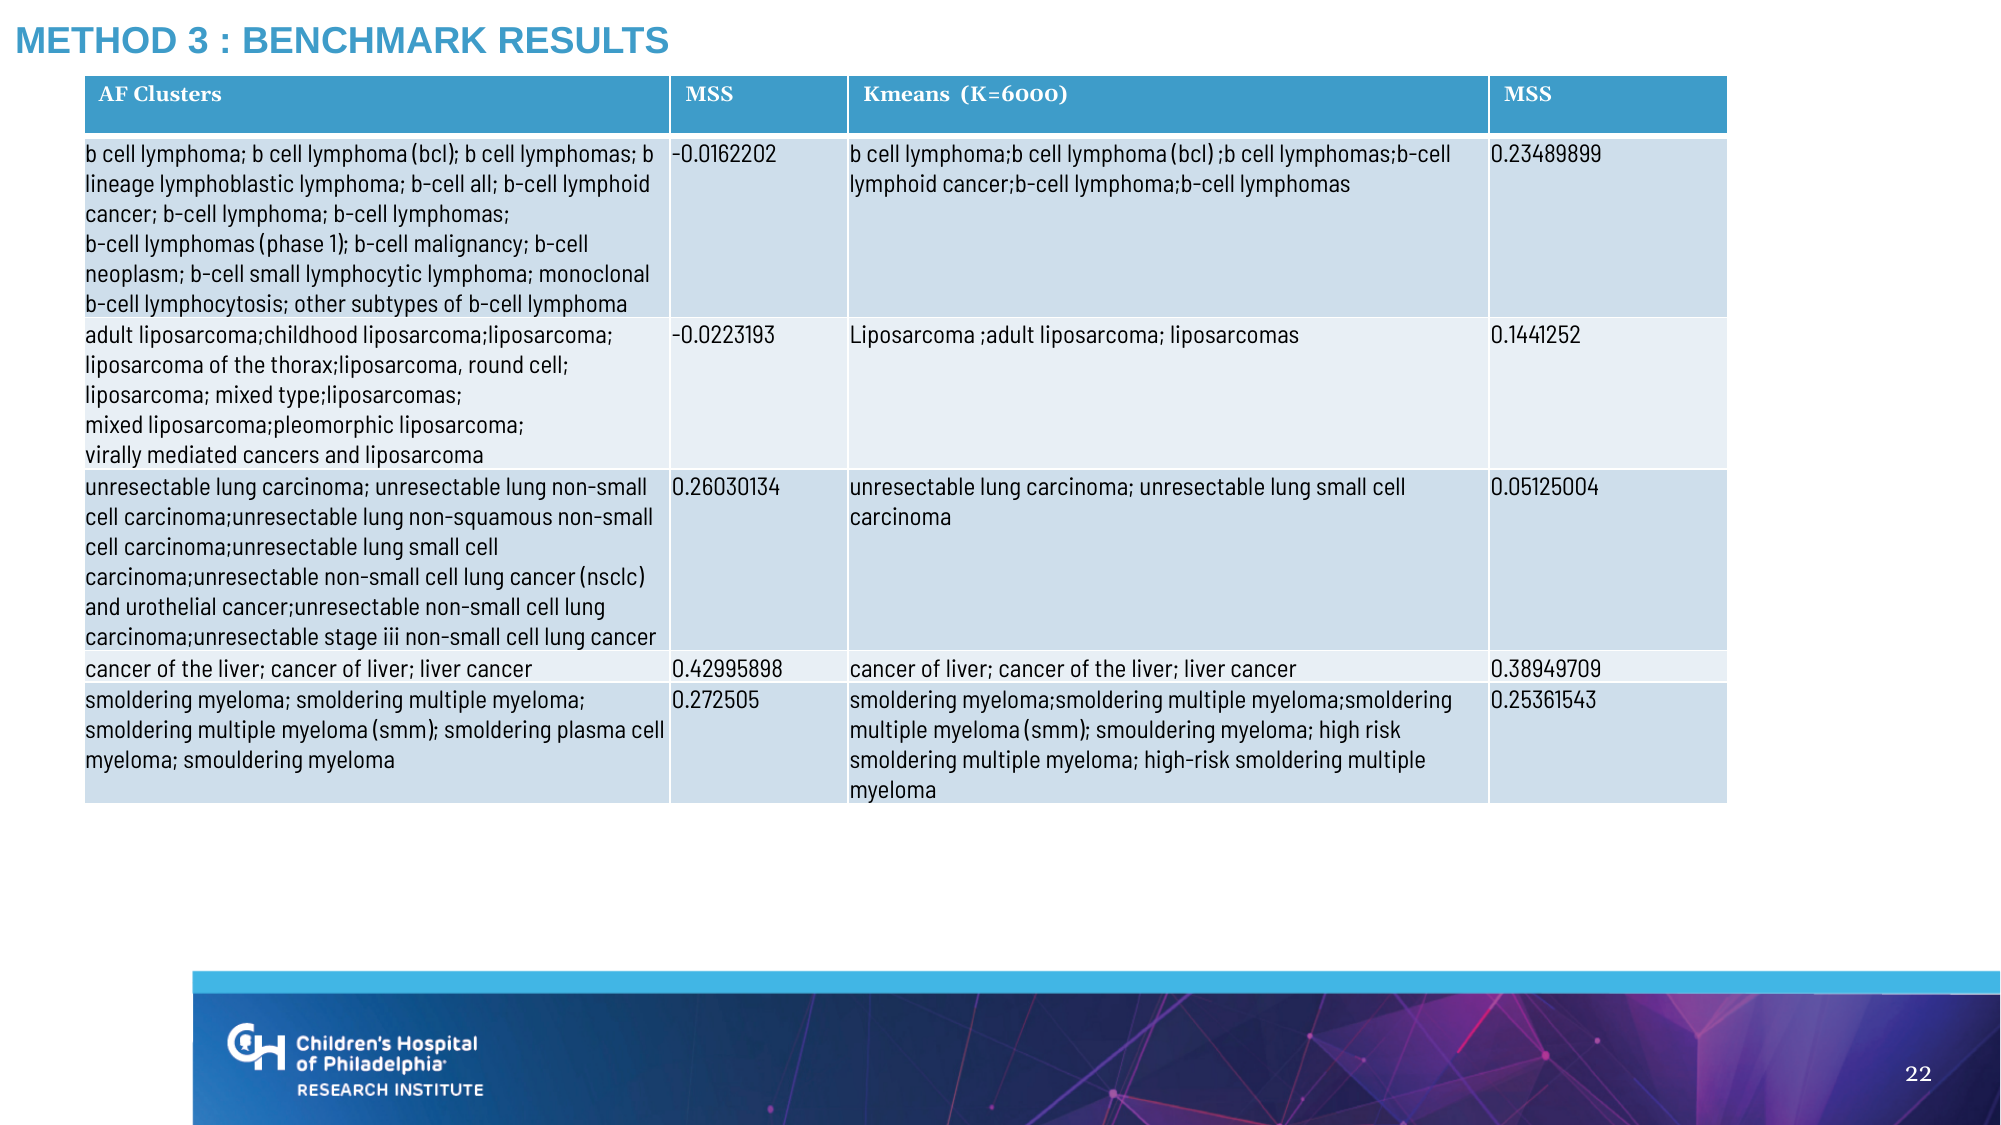

# Method 3 : Benchmark Results
| AF Clusters | MSS | Kmeans (K=6000) | MSS |
| --- | --- | --- | --- |
| b cell lymphoma; b cell lymphoma (bcl); b cell lymphomas; b lineage lymphoblastic lymphoma; b-cell all; b-cell lymphoid cancer; b-cell lymphoma; b-cell lymphomas; b-cell lymphomas (phase 1); b-cell malignancy; b-cell neoplasm; b-cell small lymphocytic lymphoma; monoclonal b-cell lymphocytosis; other subtypes of b-cell lymphoma | -0.0162202 | b cell lymphoma;b cell lymphoma (bcl) ;b cell lymphomas;b-cell lymphoid cancer;b-cell lymphoma;b-cell lymphomas | 0.23489899 |
| adult liposarcoma;childhood liposarcoma;liposarcoma; liposarcoma of the thorax;liposarcoma, round cell; liposarcoma; mixed type;liposarcomas; mixed liposarcoma;pleomorphic liposarcoma; virally mediated cancers and liposarcoma | -0.0223193 | Liposarcoma ;adult liposarcoma; liposarcomas | 0.1441252 |
| unresectable lung carcinoma; unresectable lung non-small cell carcinoma;unresectable lung non-squamous non-small cell carcinoma;unresectable lung small cell carcinoma;unresectable non-small cell lung cancer (nsclc) and urothelial cancer;unresectable non-small cell lung carcinoma;unresectable stage iii non-small cell lung cancer | 0.26030134 | unresectable lung carcinoma; unresectable lung small cell carcinoma | 0.05125004 |
| cancer of the liver; cancer of liver; liver cancer | 0.42995898 | cancer of liver; cancer of the liver; liver cancer | 0.38949709 |
| smoldering myeloma; smoldering multiple myeloma; smoldering multiple myeloma (smm); smoldering plasma cell myeloma; smouldering myeloma | 0.272505 | smoldering myeloma;smoldering multiple myeloma;smoldering multiple myeloma (smm); smouldering myeloma; high risk smoldering multiple myeloma; high-risk smoldering multiple myeloma | 0.25361543 |

|  |
| --- |
|  |
|  |
|  |
22